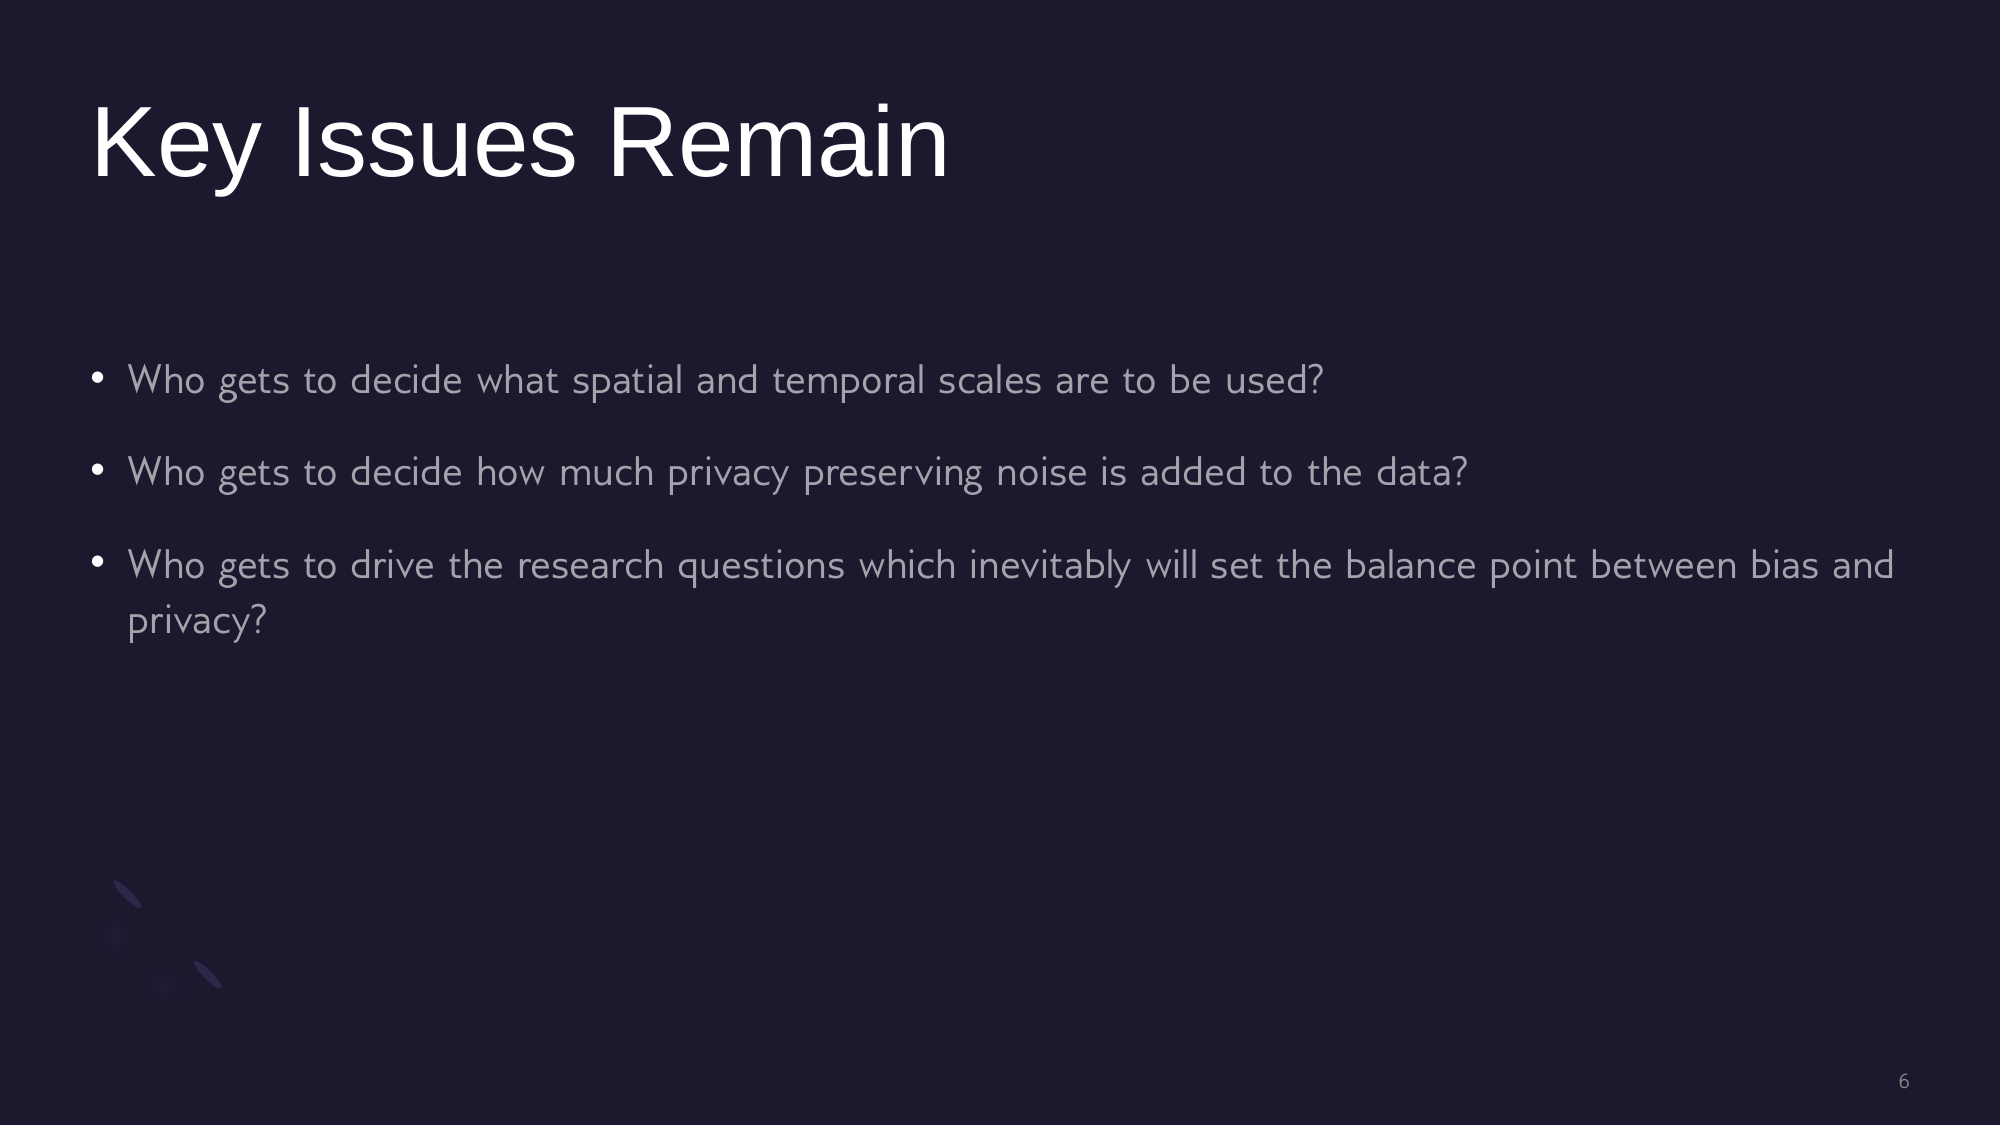

# Key Issues Remain
Who gets to decide what spatial and temporal scales are to be used?
Who gets to decide how much privacy preserving noise is added to the data?
Who gets to drive the research questions which inevitably will set the balance point between bias and privacy?
6